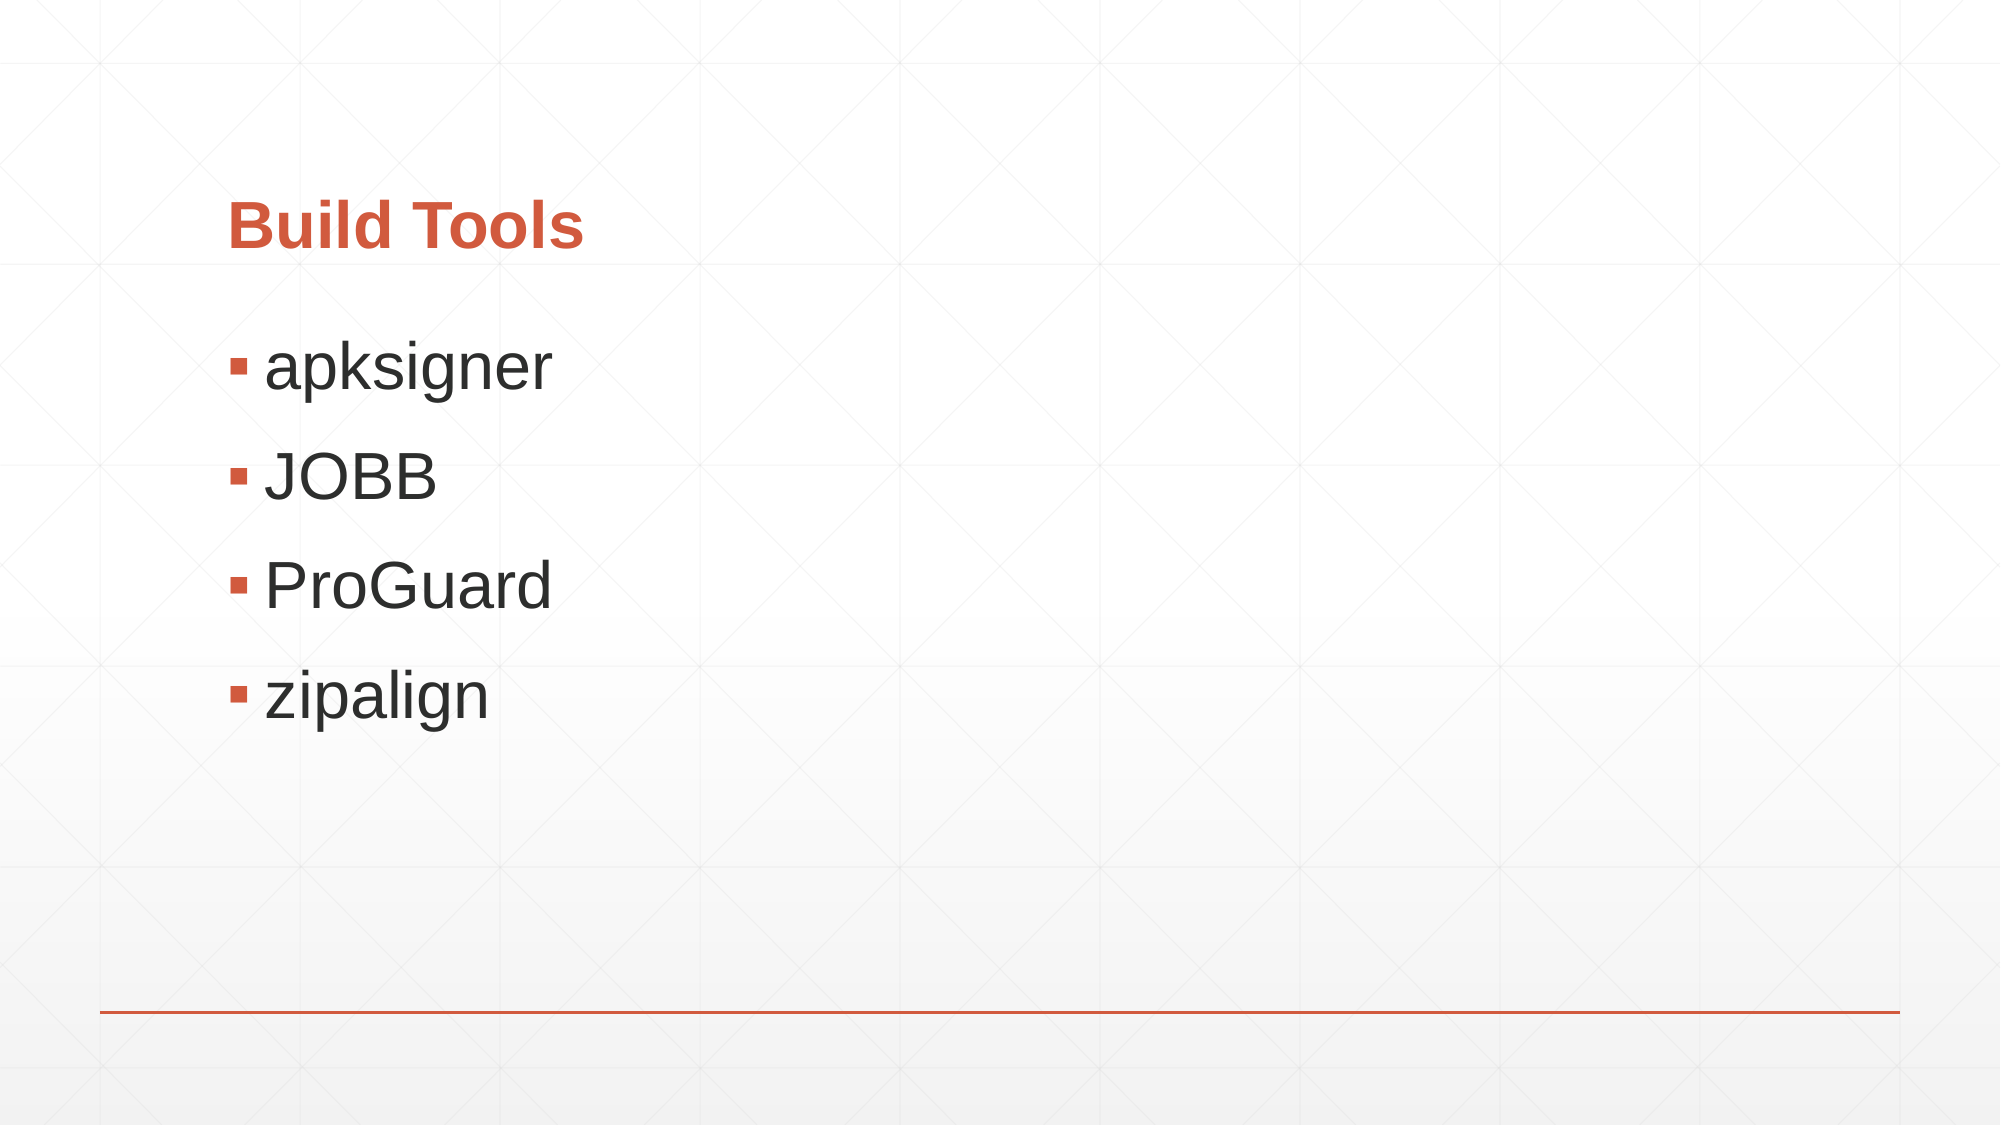

# Build Tools
apksigner
JOBB
ProGuard
zipalign